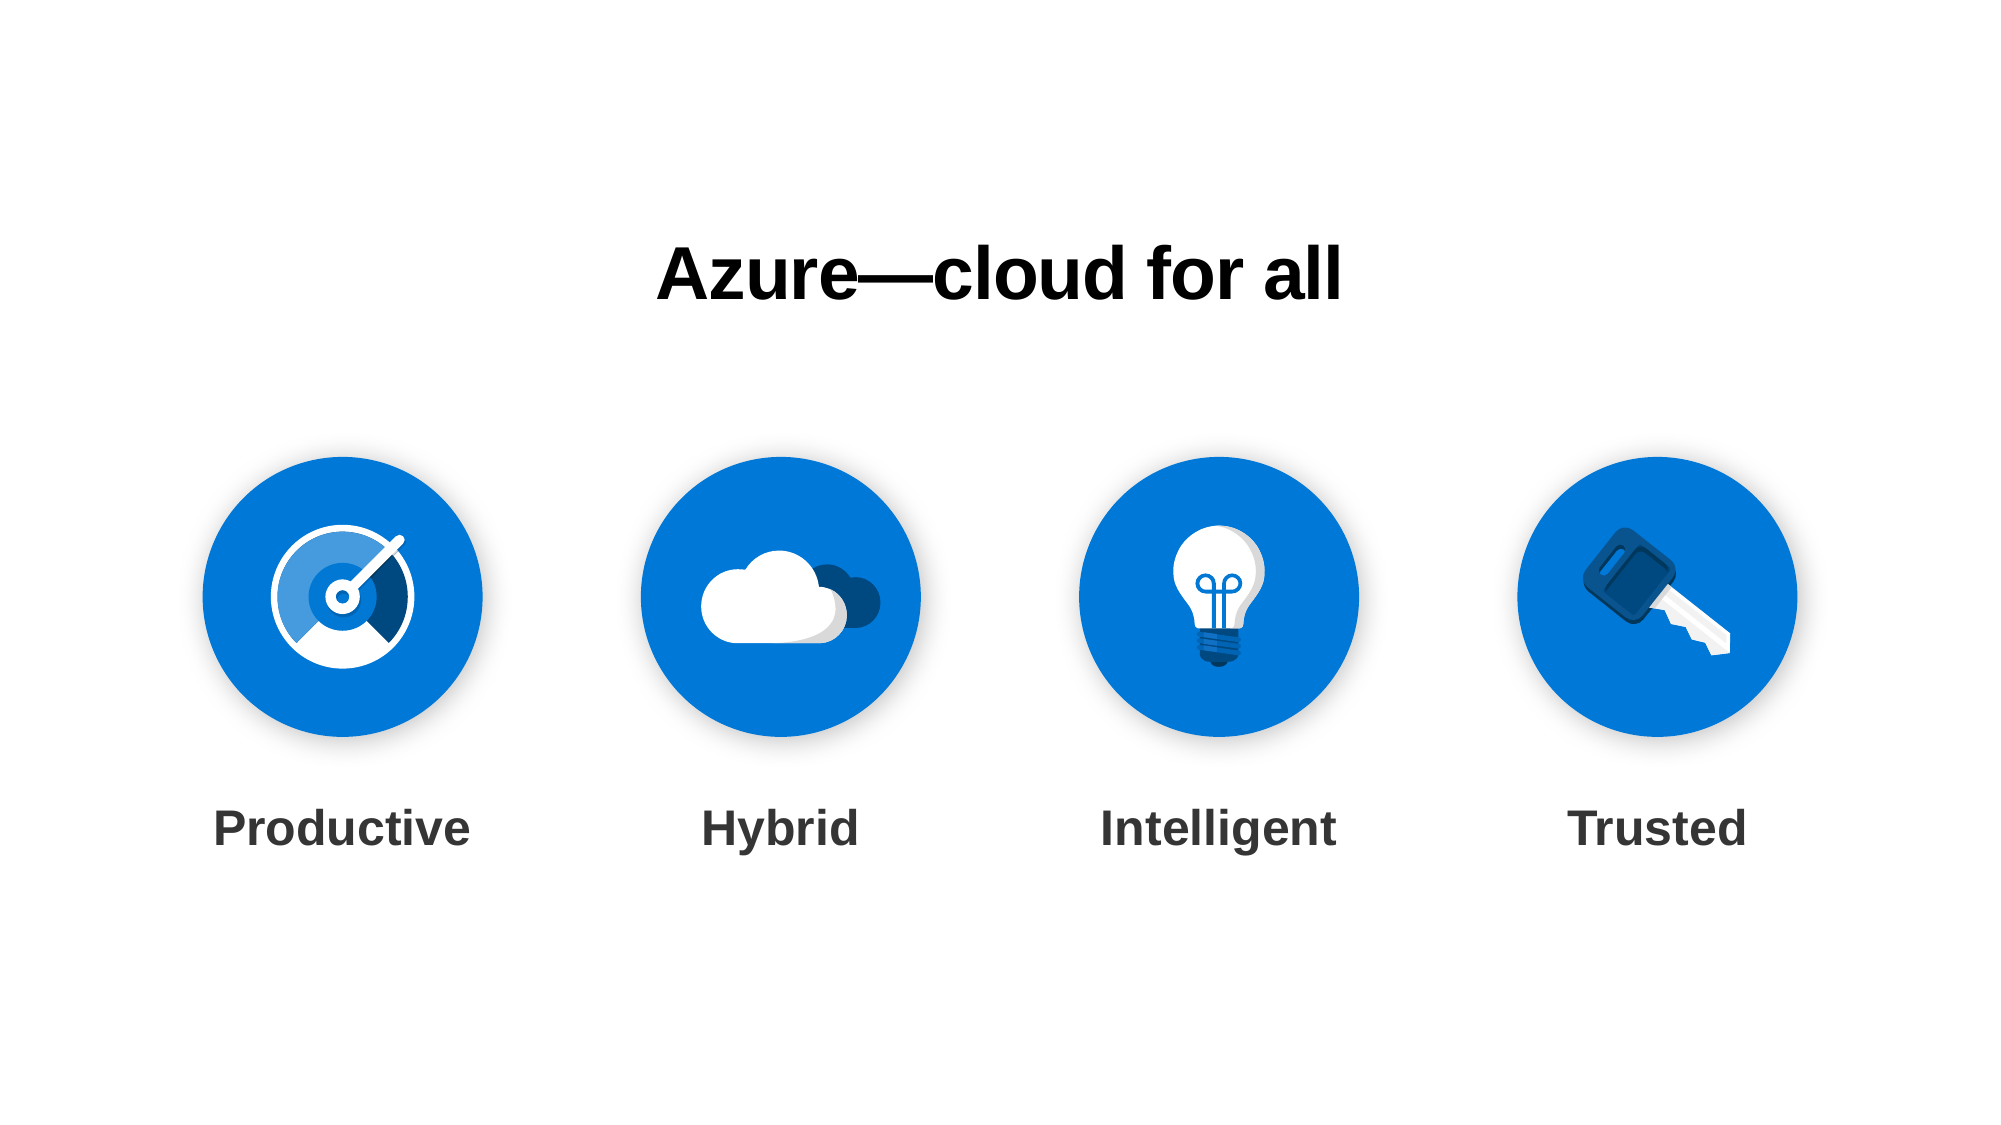

# Azure—cloud for all

Productive
Hybrid
Intelligent
Trusted